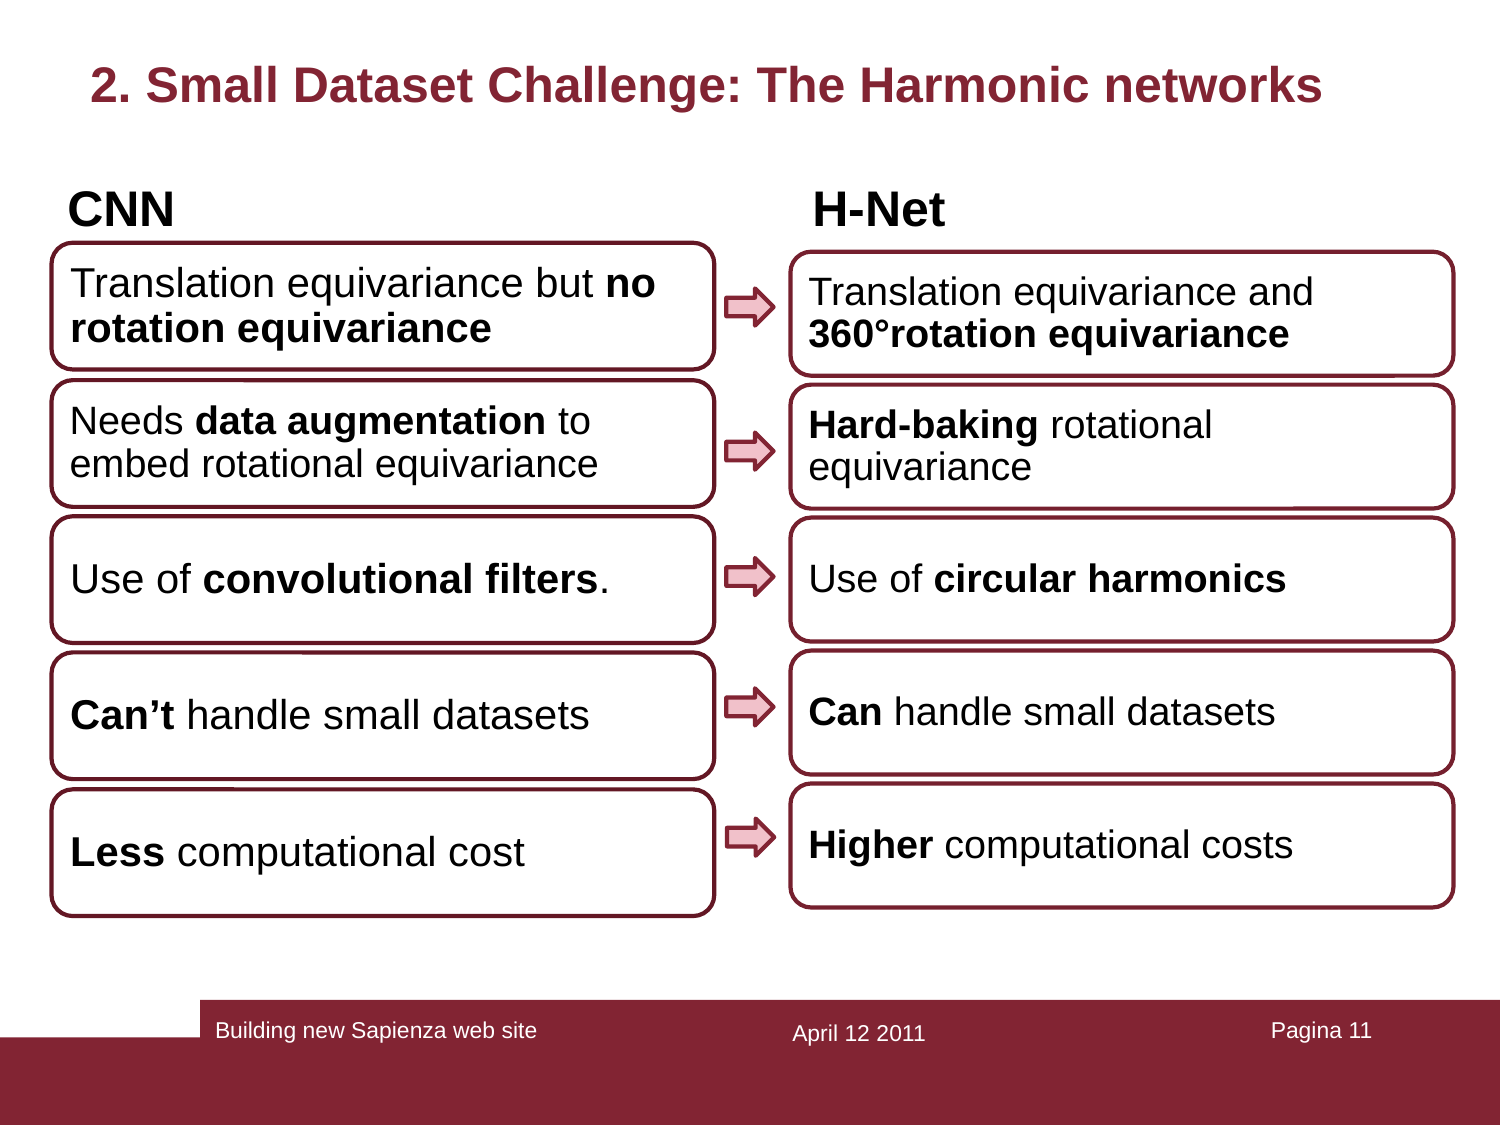

# 2. Small Dataset Challenge: The Harmonic networks
H-Net
CNN

Translation equivariance but no rotation equivariance

Needs data augmentation to embed rotational equivariance

Use of convolutional filters.

Can’t handle small datasets

Less computational cost

Translation equivariance and 360°rotation equivariance

Hard-baking rotational equivariance

Use of circular harmonics

Can handle small datasets

Higher computational costs

Building new Sapienza web site
Pagina 11
April 12 2011